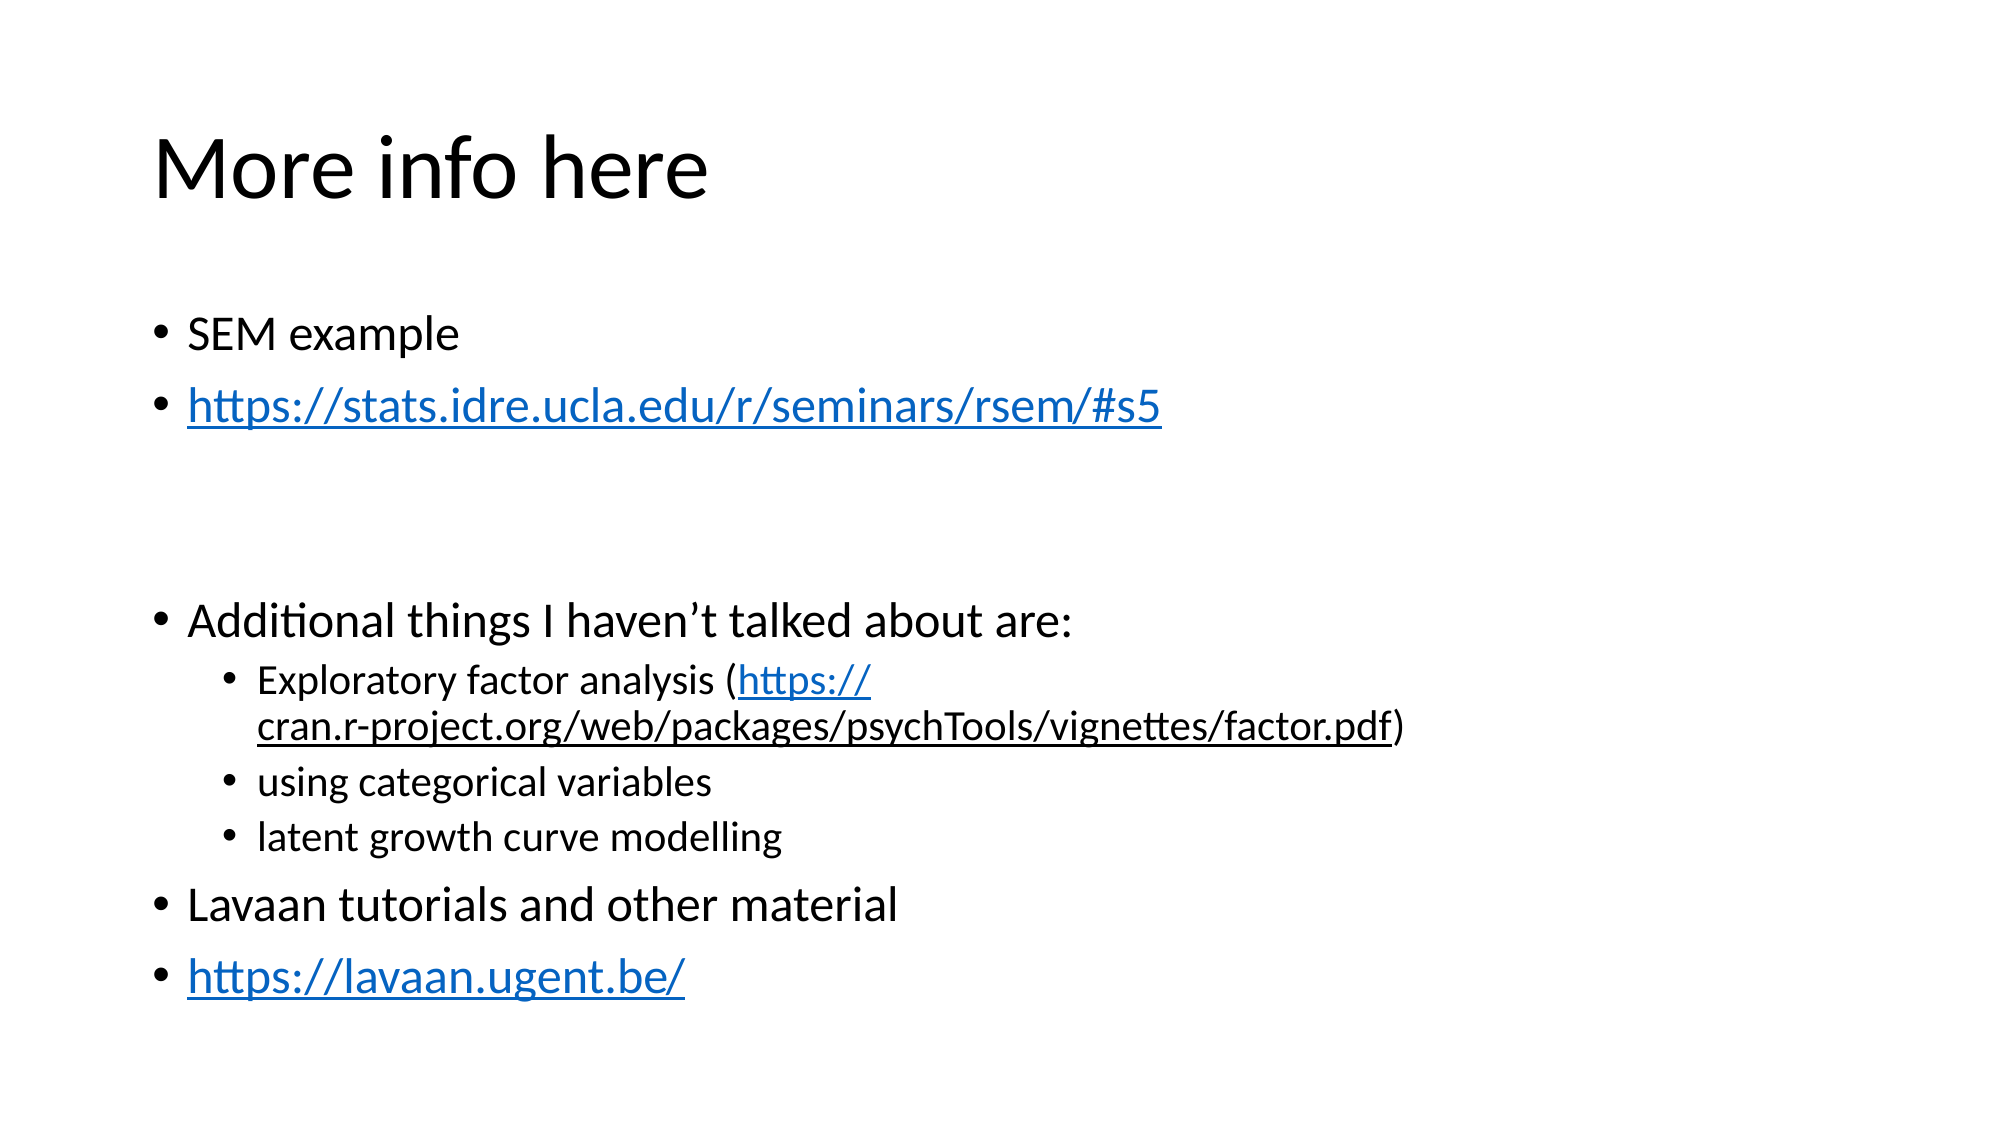

# More info here
SEM example
https://stats.idre.ucla.edu/r/seminars/rsem/#s5

Additional things I haven’t talked about are:
Exploratory factor analysis (https://cran.r-project.org/web/packages/psychTools/vignettes/factor.pdf)
using categorical variables
latent growth curve modelling
Lavaan tutorials and other material
https://lavaan.ugent.be/